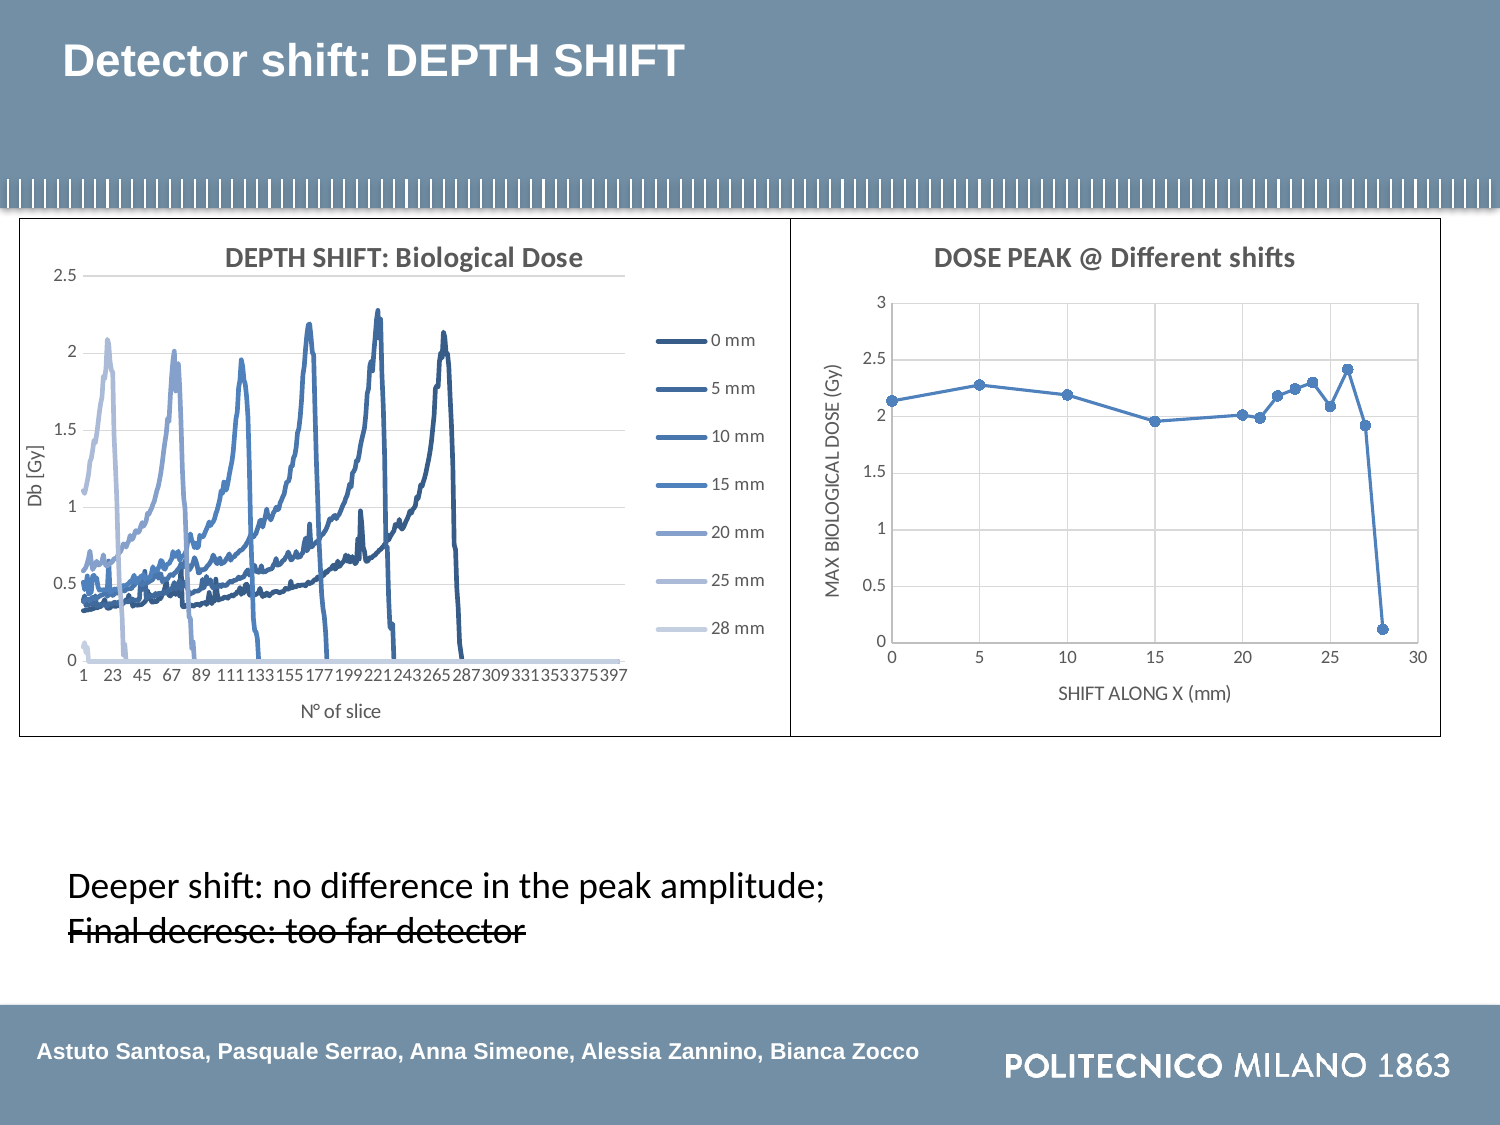

# Detector shift: DEPTH SHIFT

### Chart: DEPTH SHIFT: Biological Dose

| Category | 0 mm | 5 mm | 10 mm | 15 mm | 20 mm | 25 mm | 28 mm |
|---|---|---|---|---|---|---|---|

### Chart: DOSE PEAK @ Different shifts

| Category |  |
|---|---|
Deeper shift: no difference in the peak amplitude;
Final decrese: too far detector